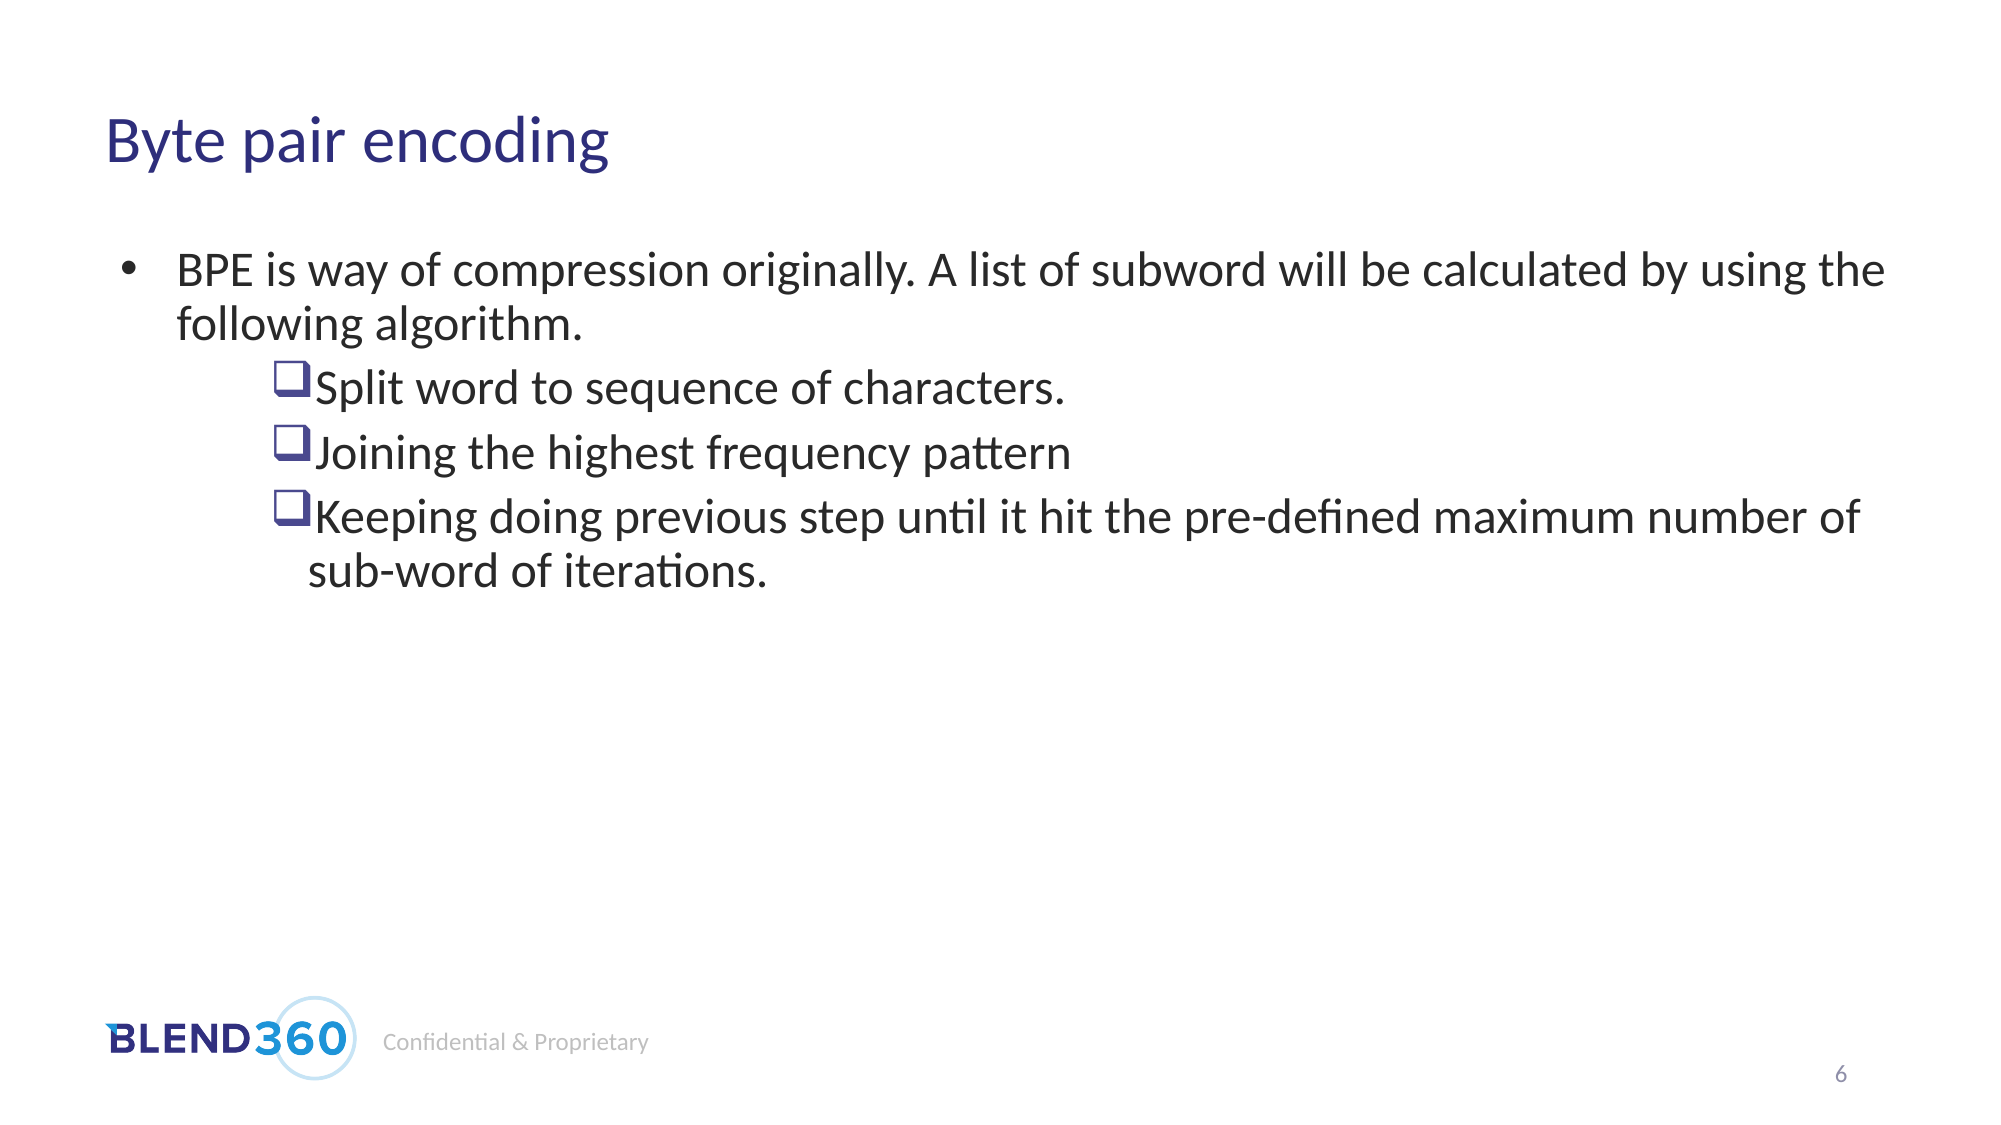

# Byte pair encoding
BPE is way of compression originally. A list of subword will be calculated by using the following algorithm.
Split word to sequence of characters.
Joining the highest frequency pattern
Keeping doing previous step until it hit the pre-defined maximum number of sub-word of iterations.

6